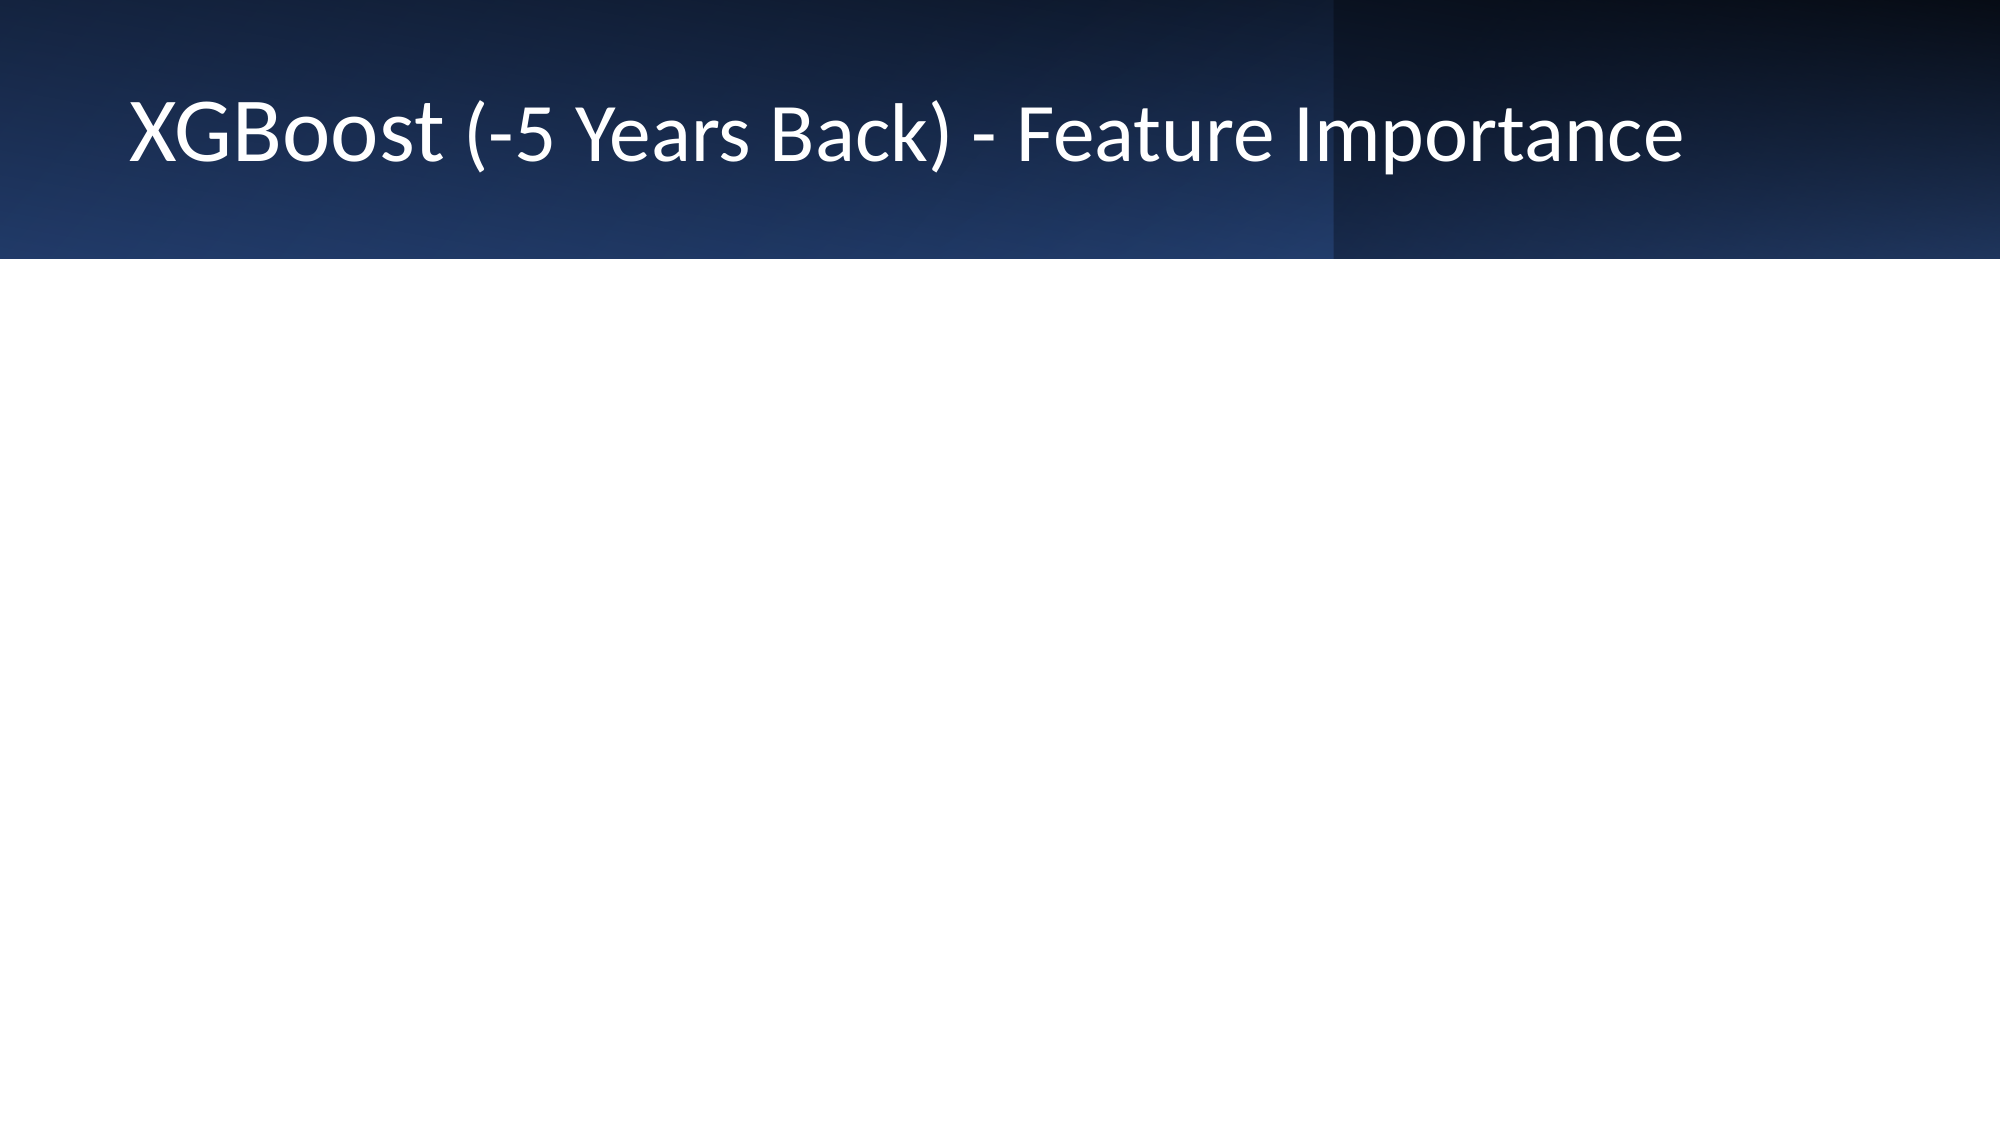

# XGBoost (-5 Years Back) - Feature Importance